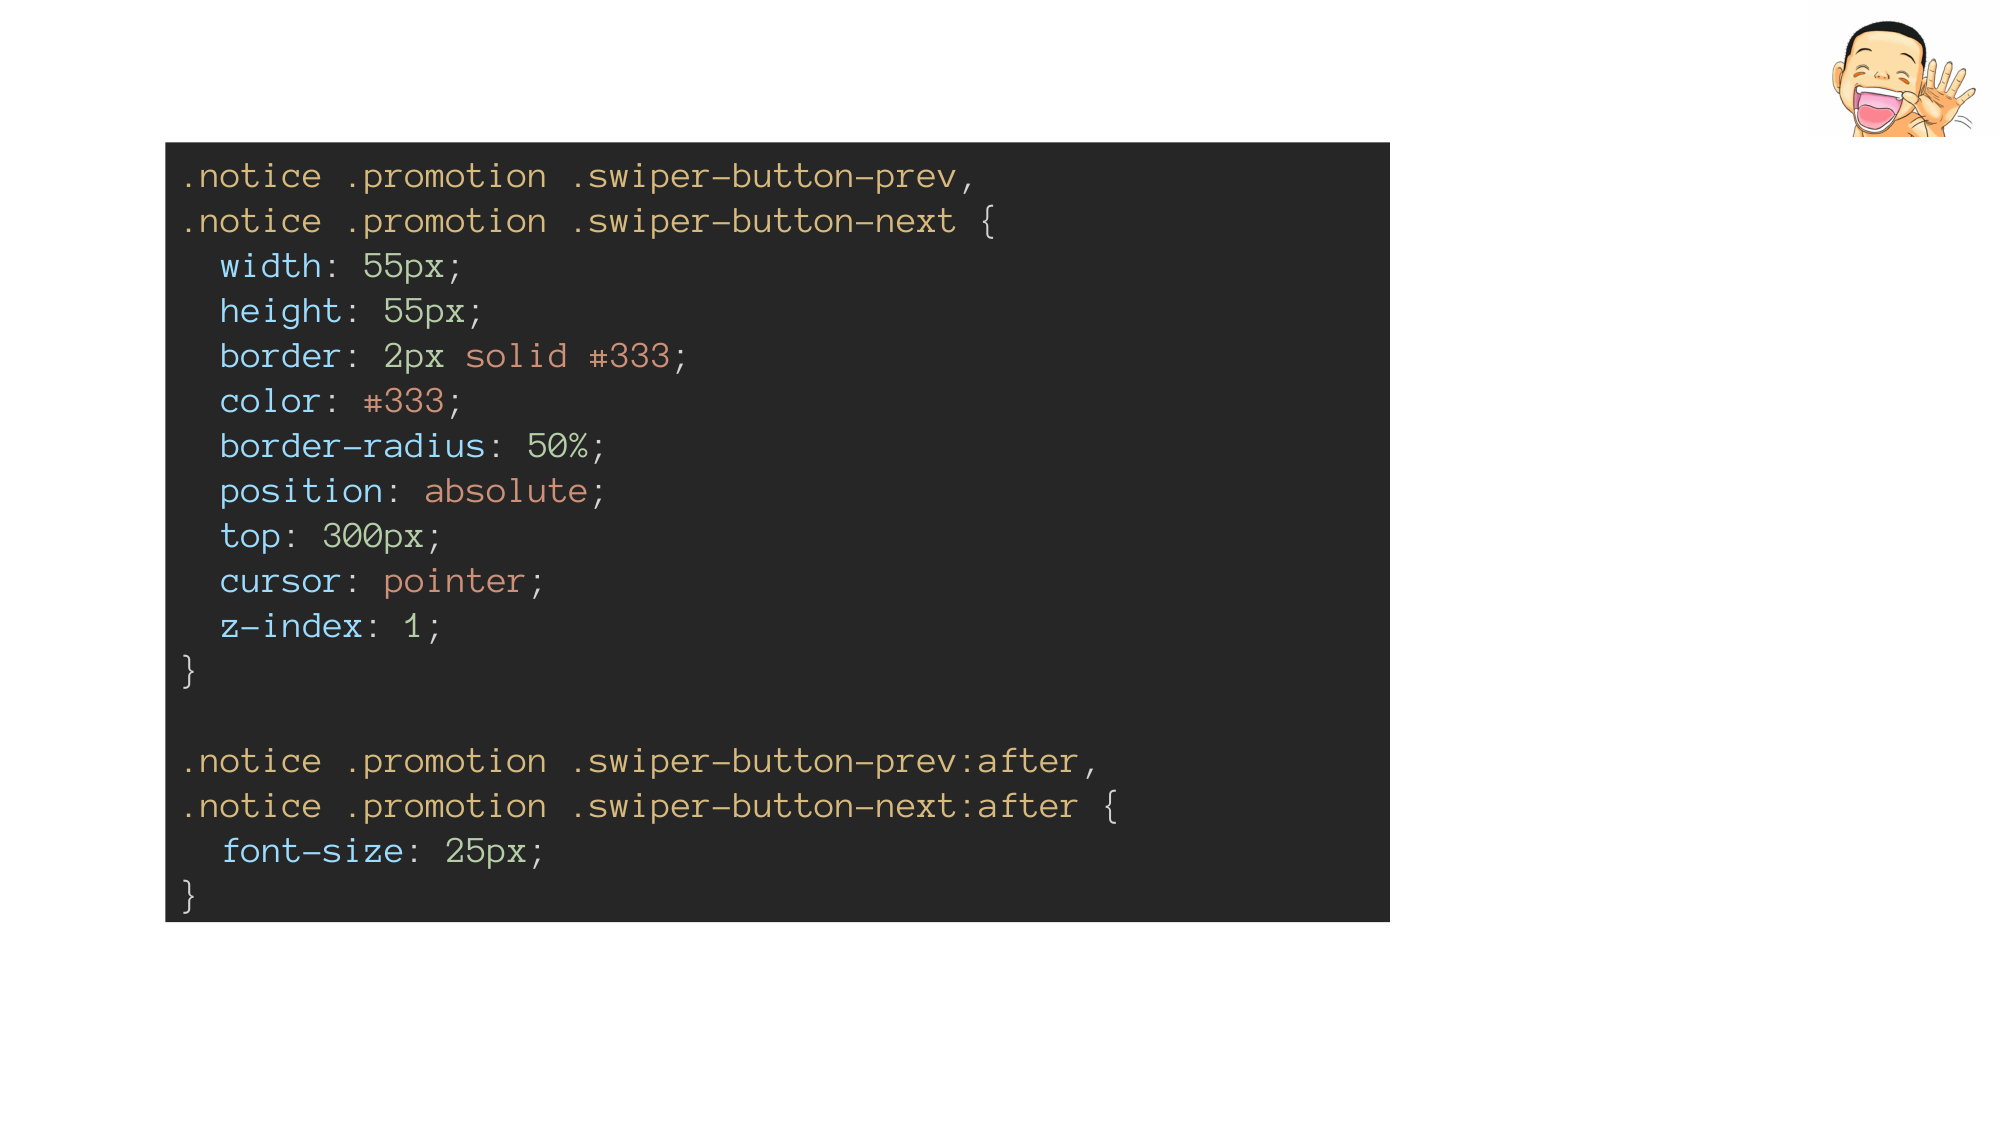

.notice .promotion .swiper-button-prev,
.notice .promotion .swiper-button-next {
  width: 55px;
  height: 55px;
  border: 2px solid #333;
  color: #333;
  border-radius: 50%;
  position: absolute;
  top: 300px;
  cursor: pointer;
  z-index: 1;
}
.notice .promotion .swiper-button-prev:after,
.notice .promotion .swiper-button-next:after {
  font-size: 25px;
}